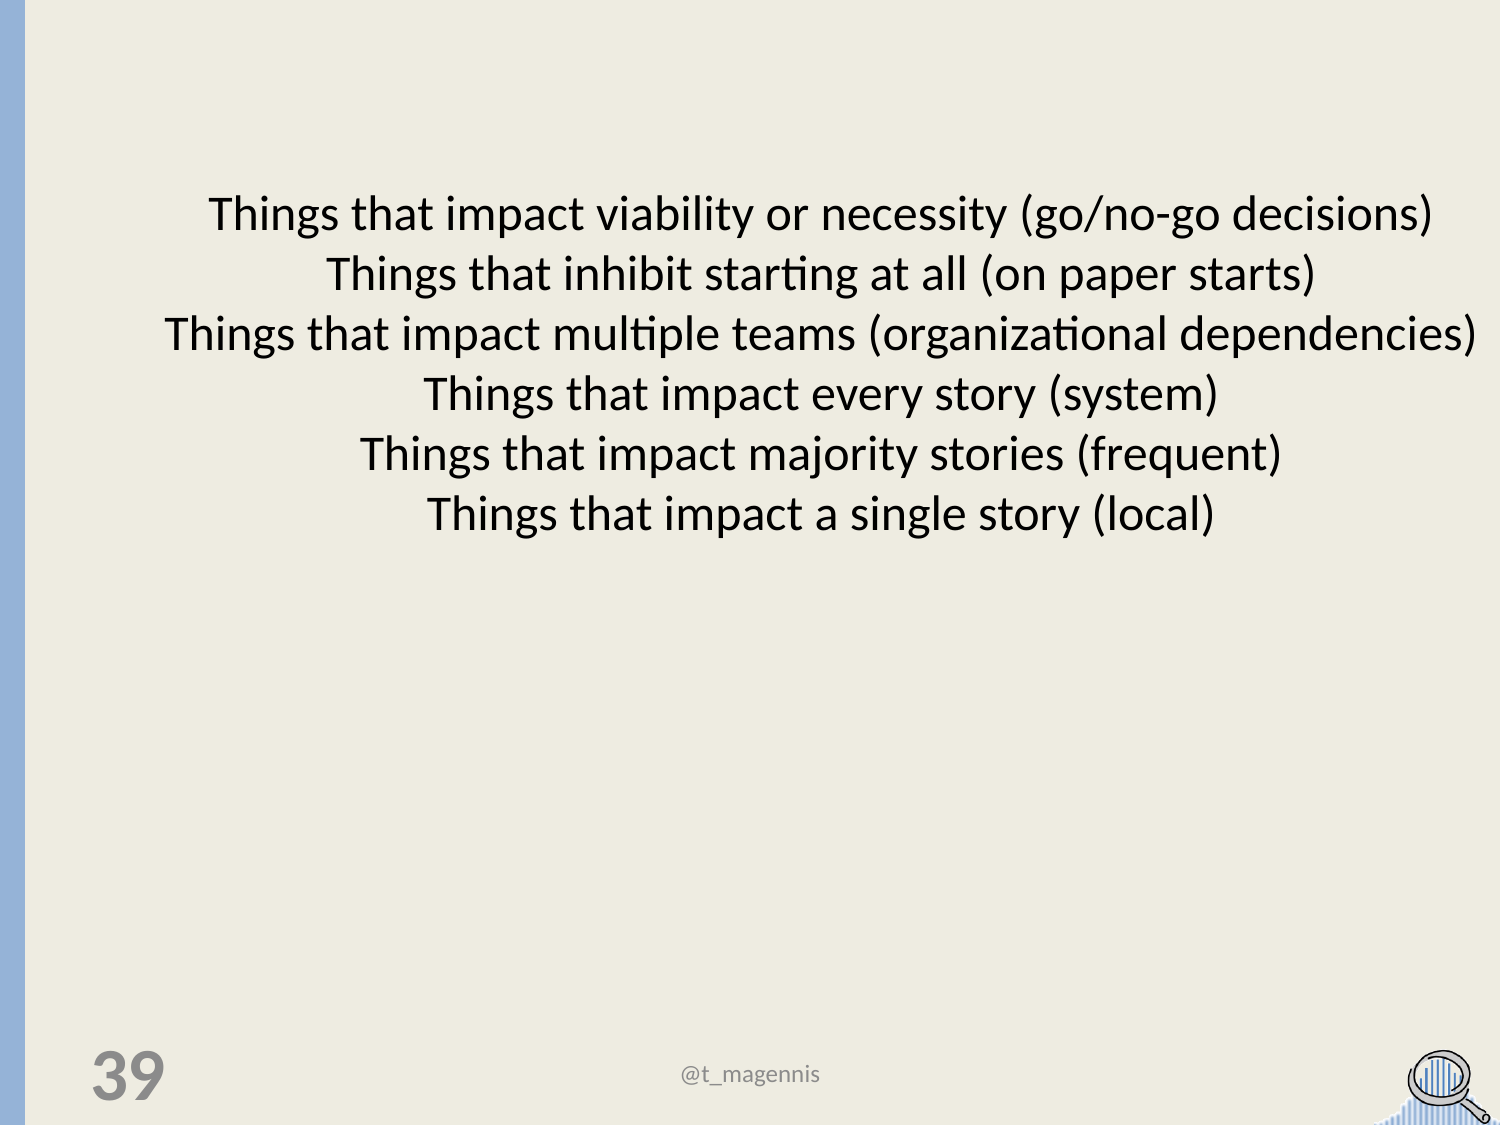

Things that impact viability or necessity (go/no-go decisions)
Things that inhibit starting at all (on paper starts)
Things that impact multiple teams (organizational dependencies)
Things that impact every story (system)
Things that impact majority stories (frequent)
Things that impact a single story (local)
39
@t_magennis